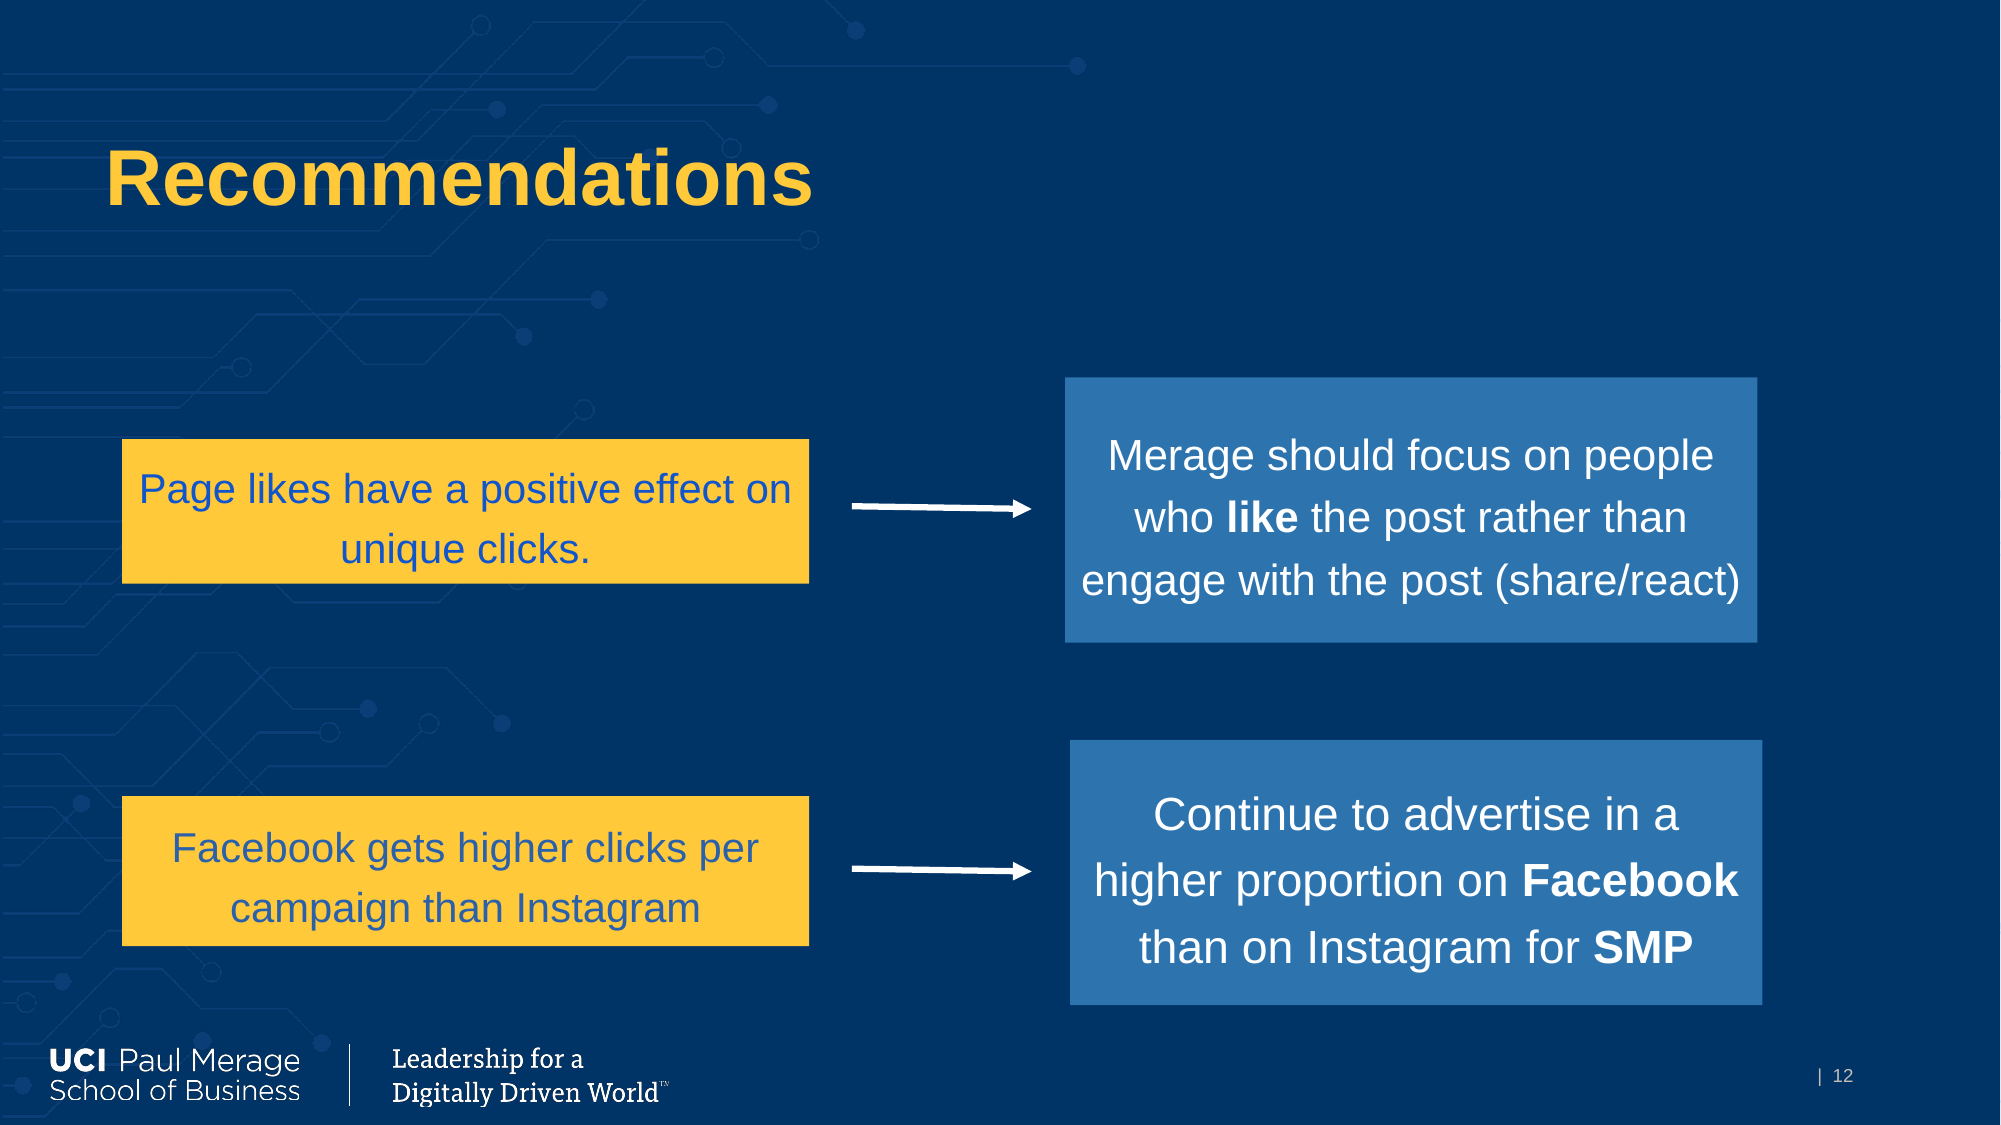

# Recommendations
Merage should focus on people who like the post rather than engage with the post (share/react)
Page likes have a positive effect on unique clicks.
Continue to advertise in a higher proportion on Facebook than on Instagram for SMP
Facebook gets higher clicks per campaign than Instagram
|  12